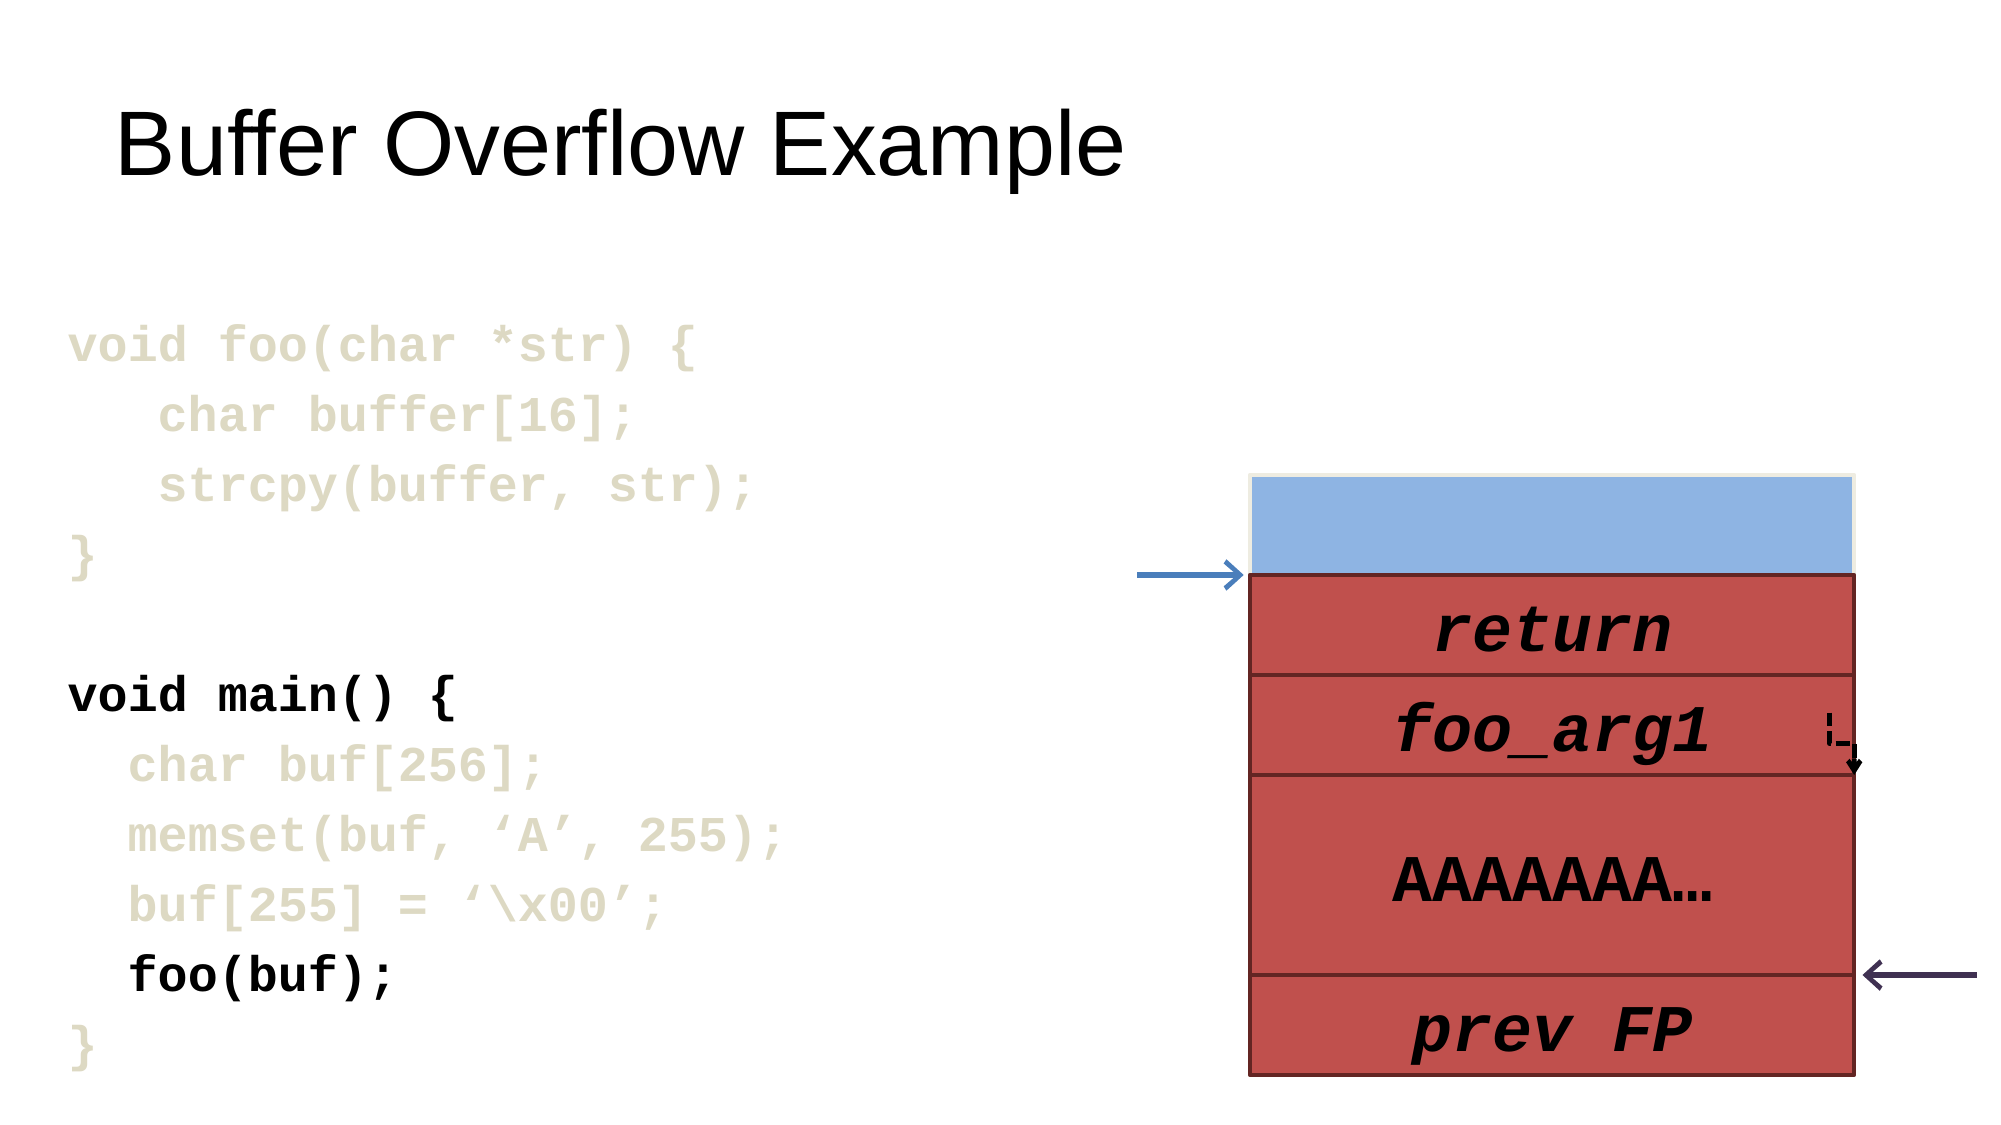

# Buffer Overflow Example
void foo(char *str) {
   char buffer[16];
   strcpy(buffer, str);
}

void main() {
  char buf[256];
  memset(buf, ‘A’, 255);
  buf[255] = ‘\x00’;
  foo(buf);
}

return

foo_arg1
AAAAAAA…

prev FP